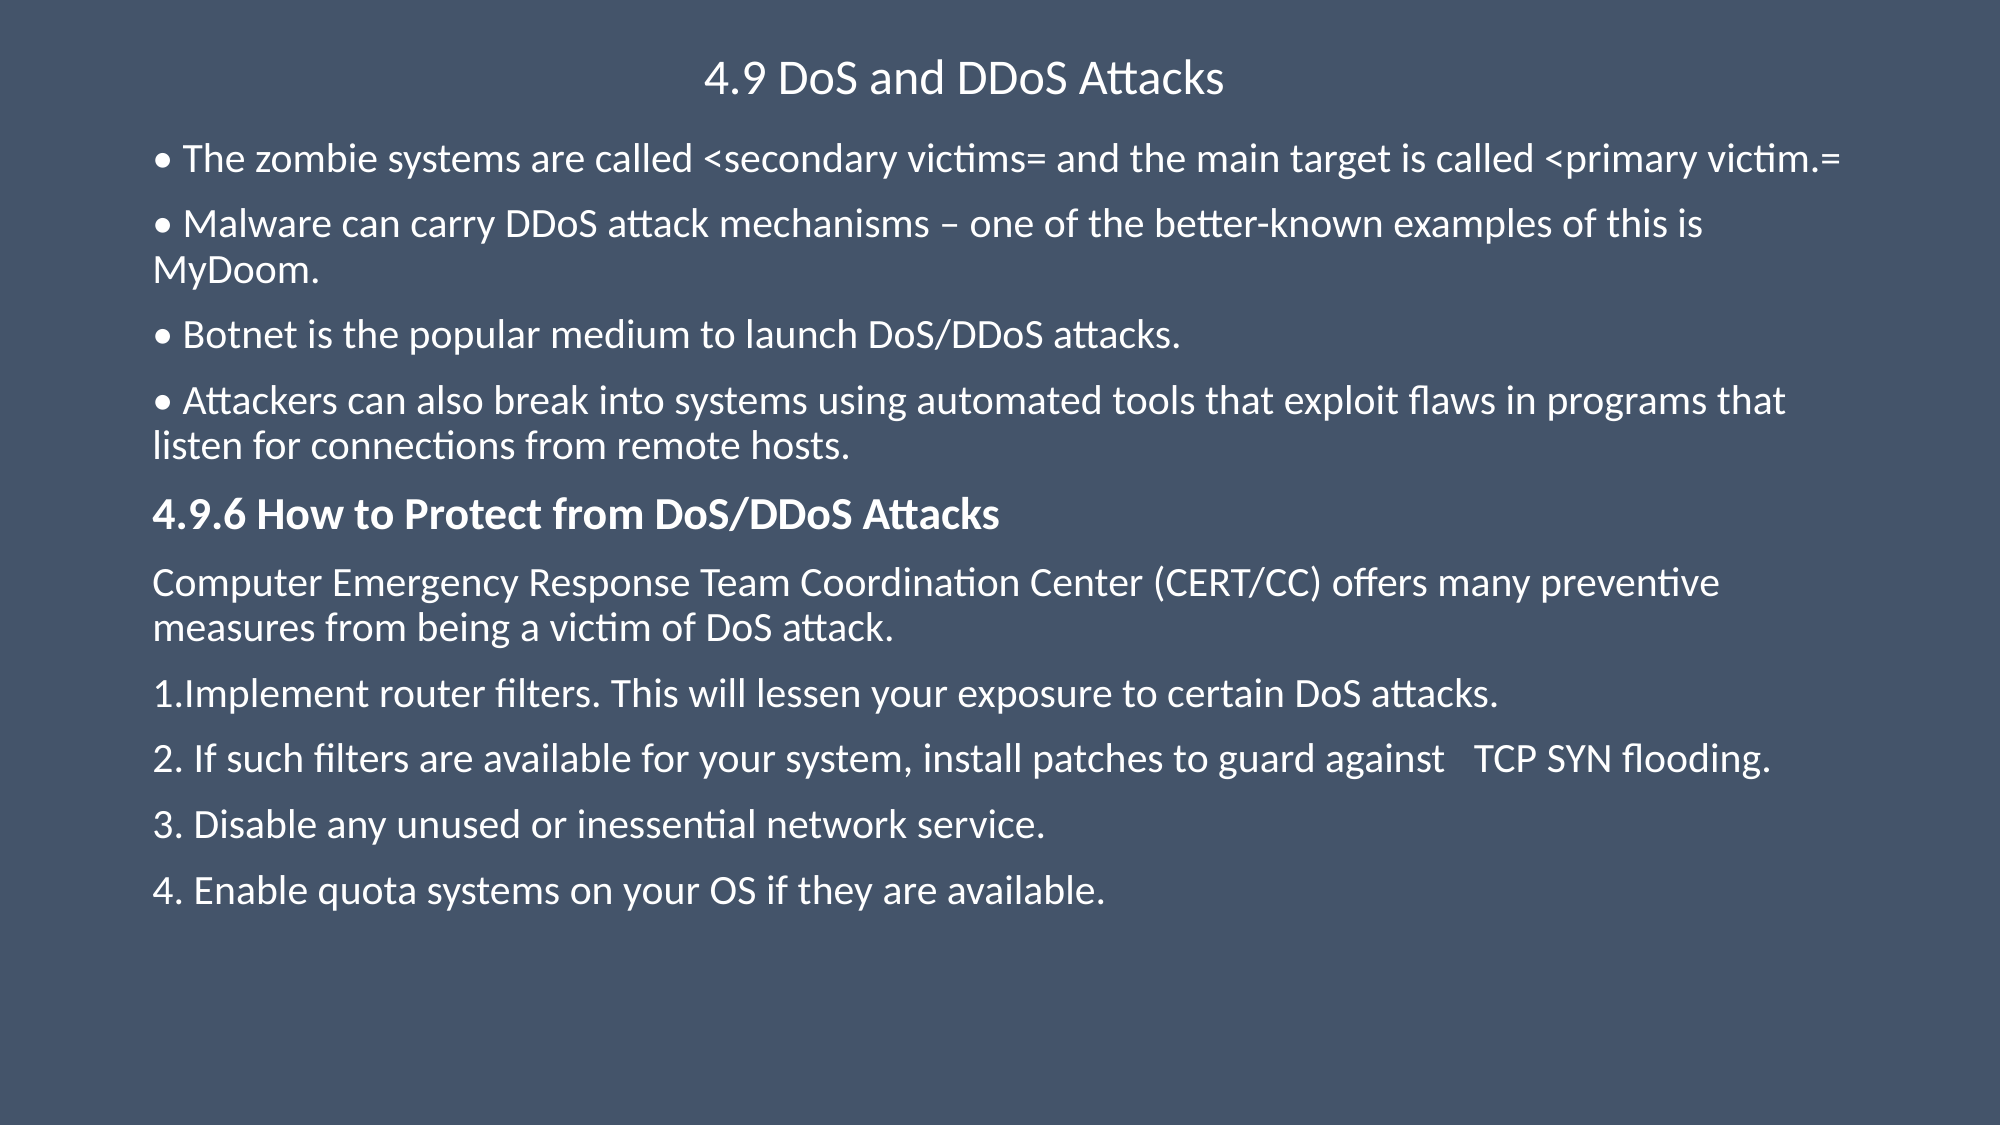

# 4.9 DoS and DDoS Attacks
• The zombie systems are called <secondary victims= and the main target is called <primary victim.=
• Malware can carry DDoS attack mechanisms – one of the better-known examples of this is MyDoom.
• Botnet is the popular medium to launch DoS/DDoS attacks.
• Attackers can also break into systems using automated tools that exploit flaws in programs that listen for connections from remote hosts.
4.9.6 How to Protect from DoS/DDoS Attacks
Computer Emergency Response Team Coordination Center (CERT/CC) offers many preventive measures from being a victim of DoS attack.
1.Implement router filters. This will lessen your exposure to certain DoS attacks.
2. If such filters are available for your system, install patches to guard against   TCP SYN flooding.
3. Disable any unused or inessential network service.
4. Enable quota systems on your OS if they are available.